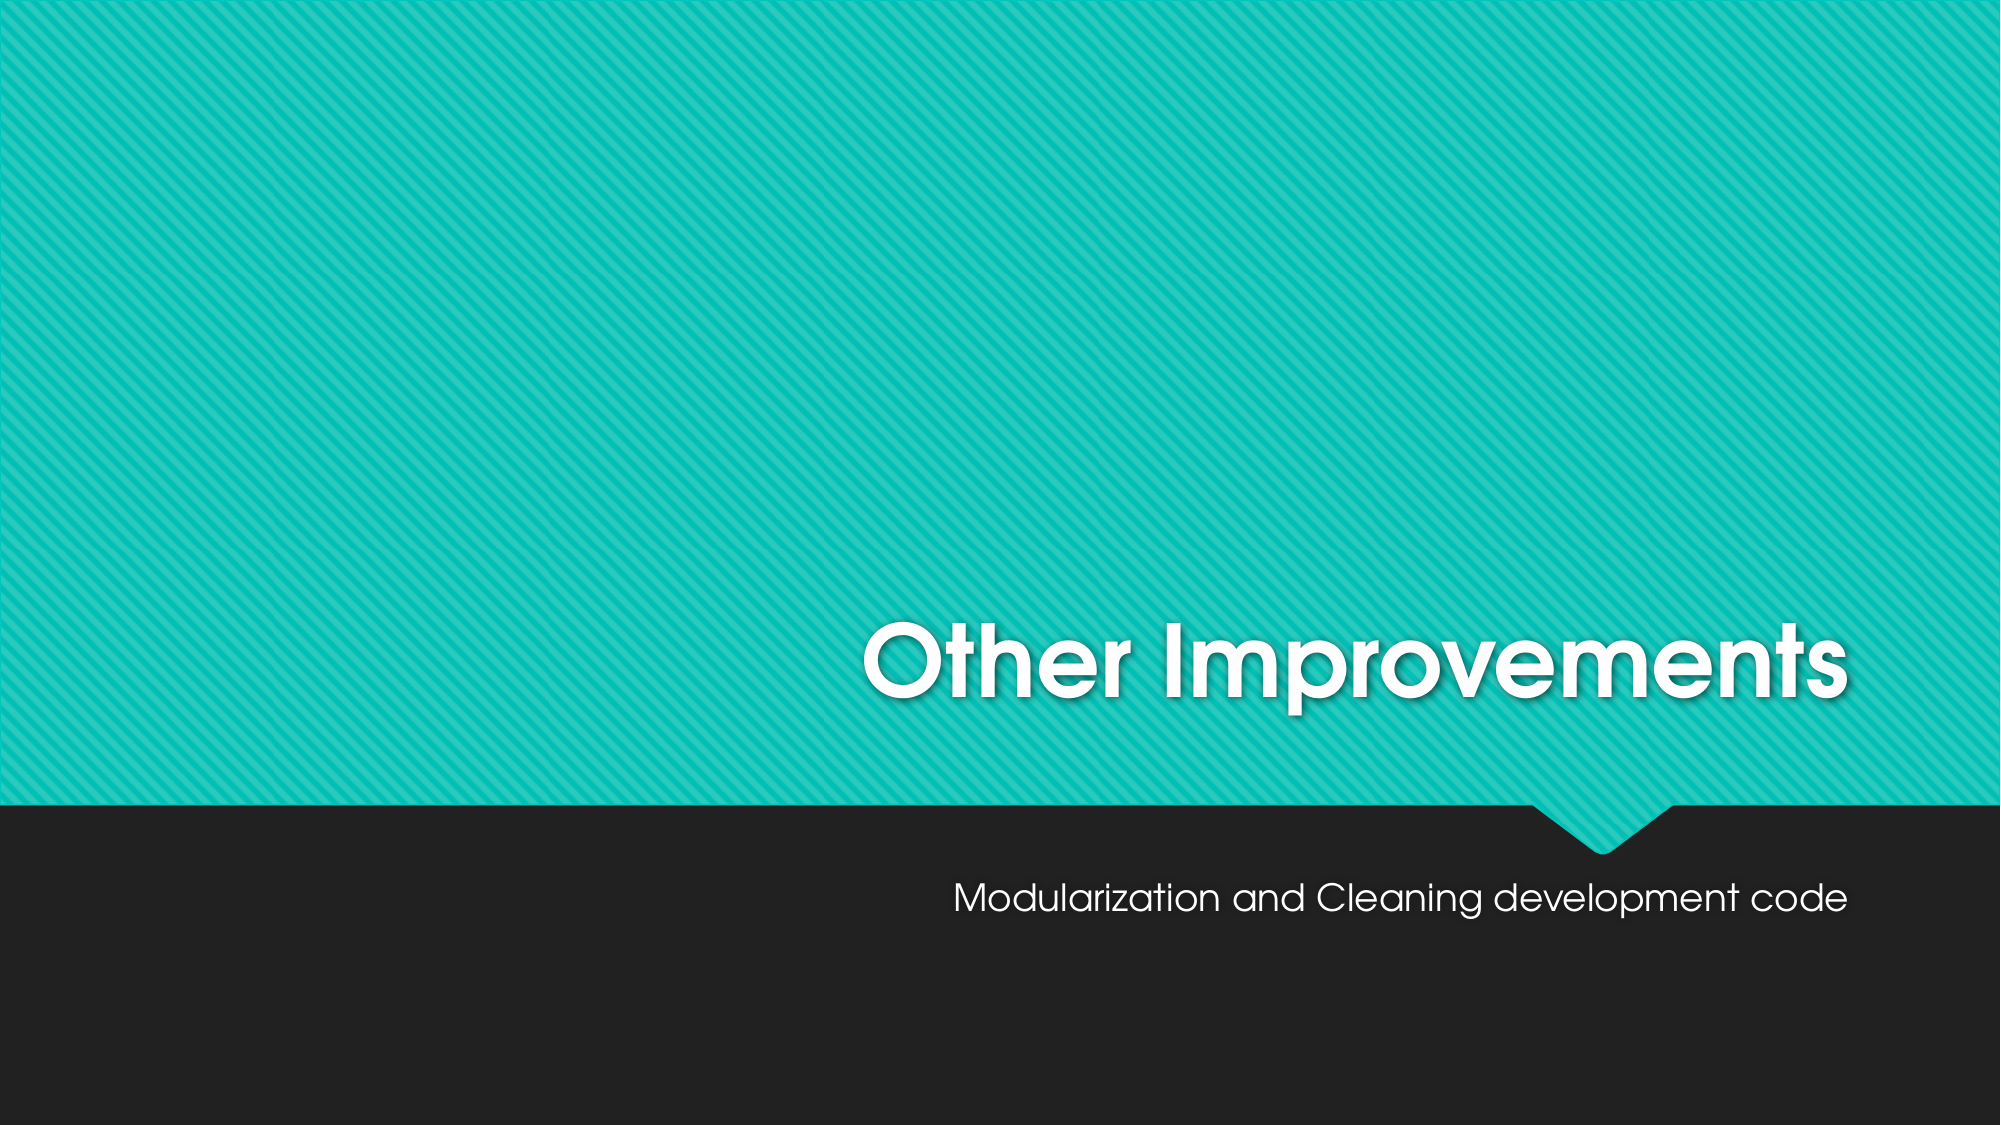

# Other Improvements
Modularization and Cleaning development code